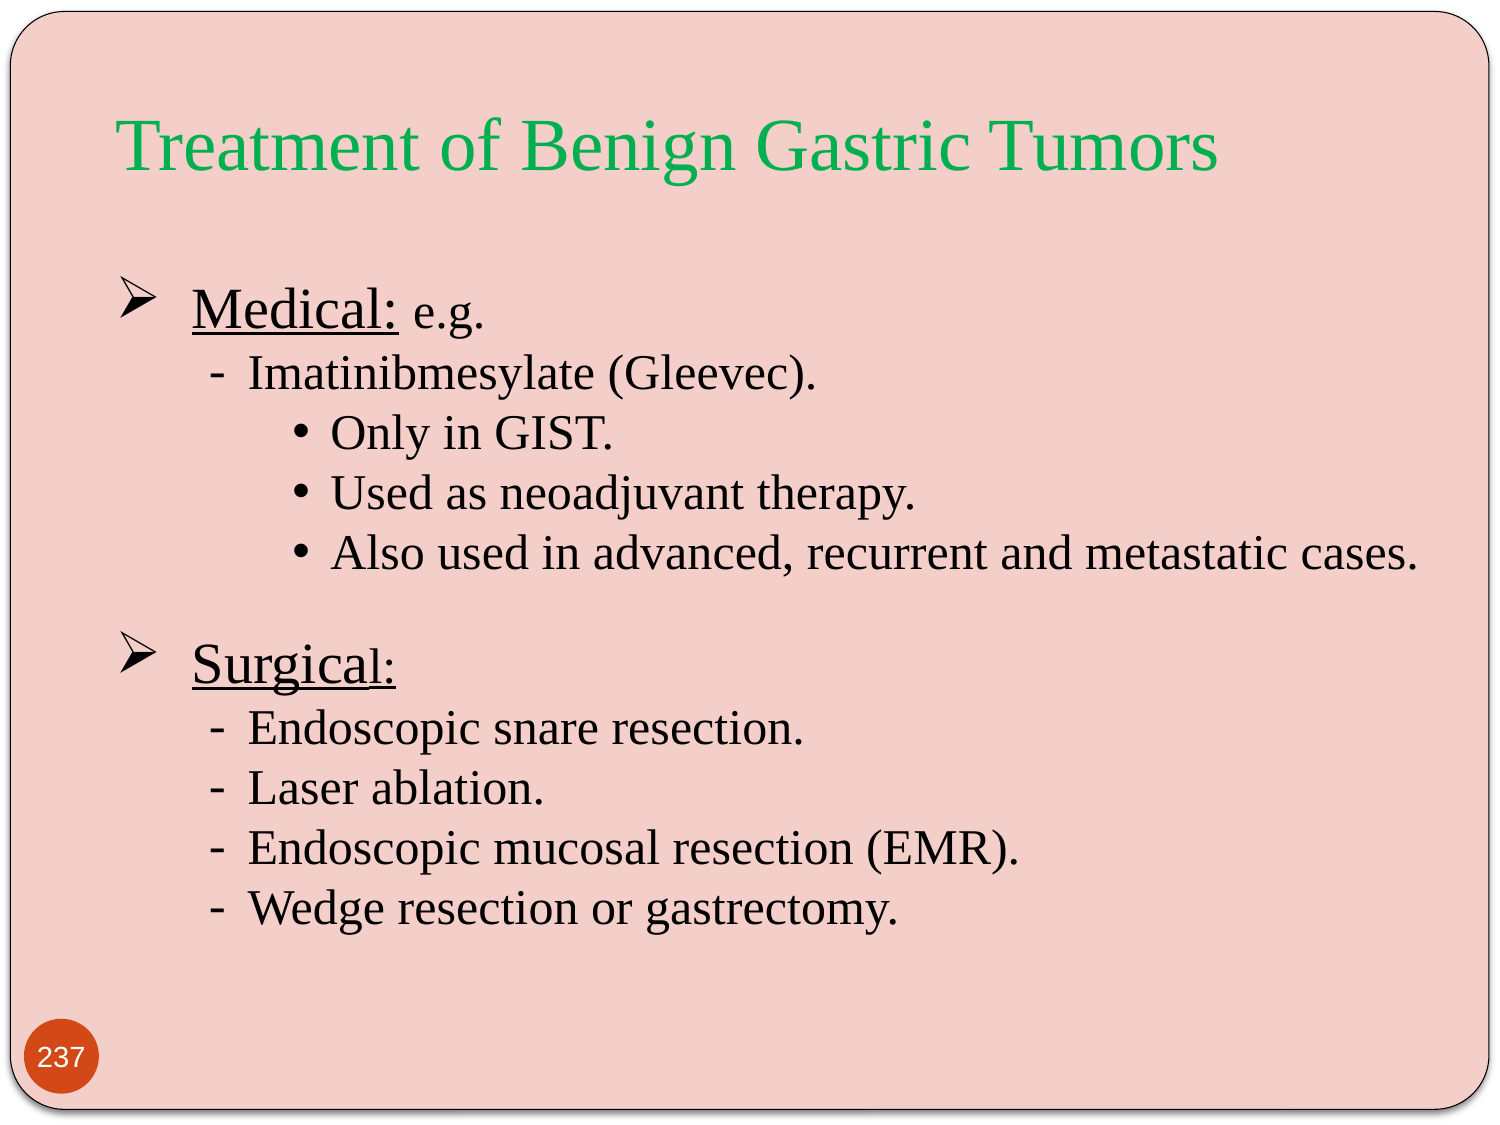

# Treatment of Benign Gastric Tumors
Medical: e.g.
Imatinibmesylate (Gleevec).
Only in GIST.
Used as neoadjuvant therapy.
Also used in advanced, recurrent and metastatic cases.

Surgical:
Endoscopic snare resection.
Laser ablation.
Endoscopic mucosal resection (EMR).
Wedge resection or gastrectomy.

237